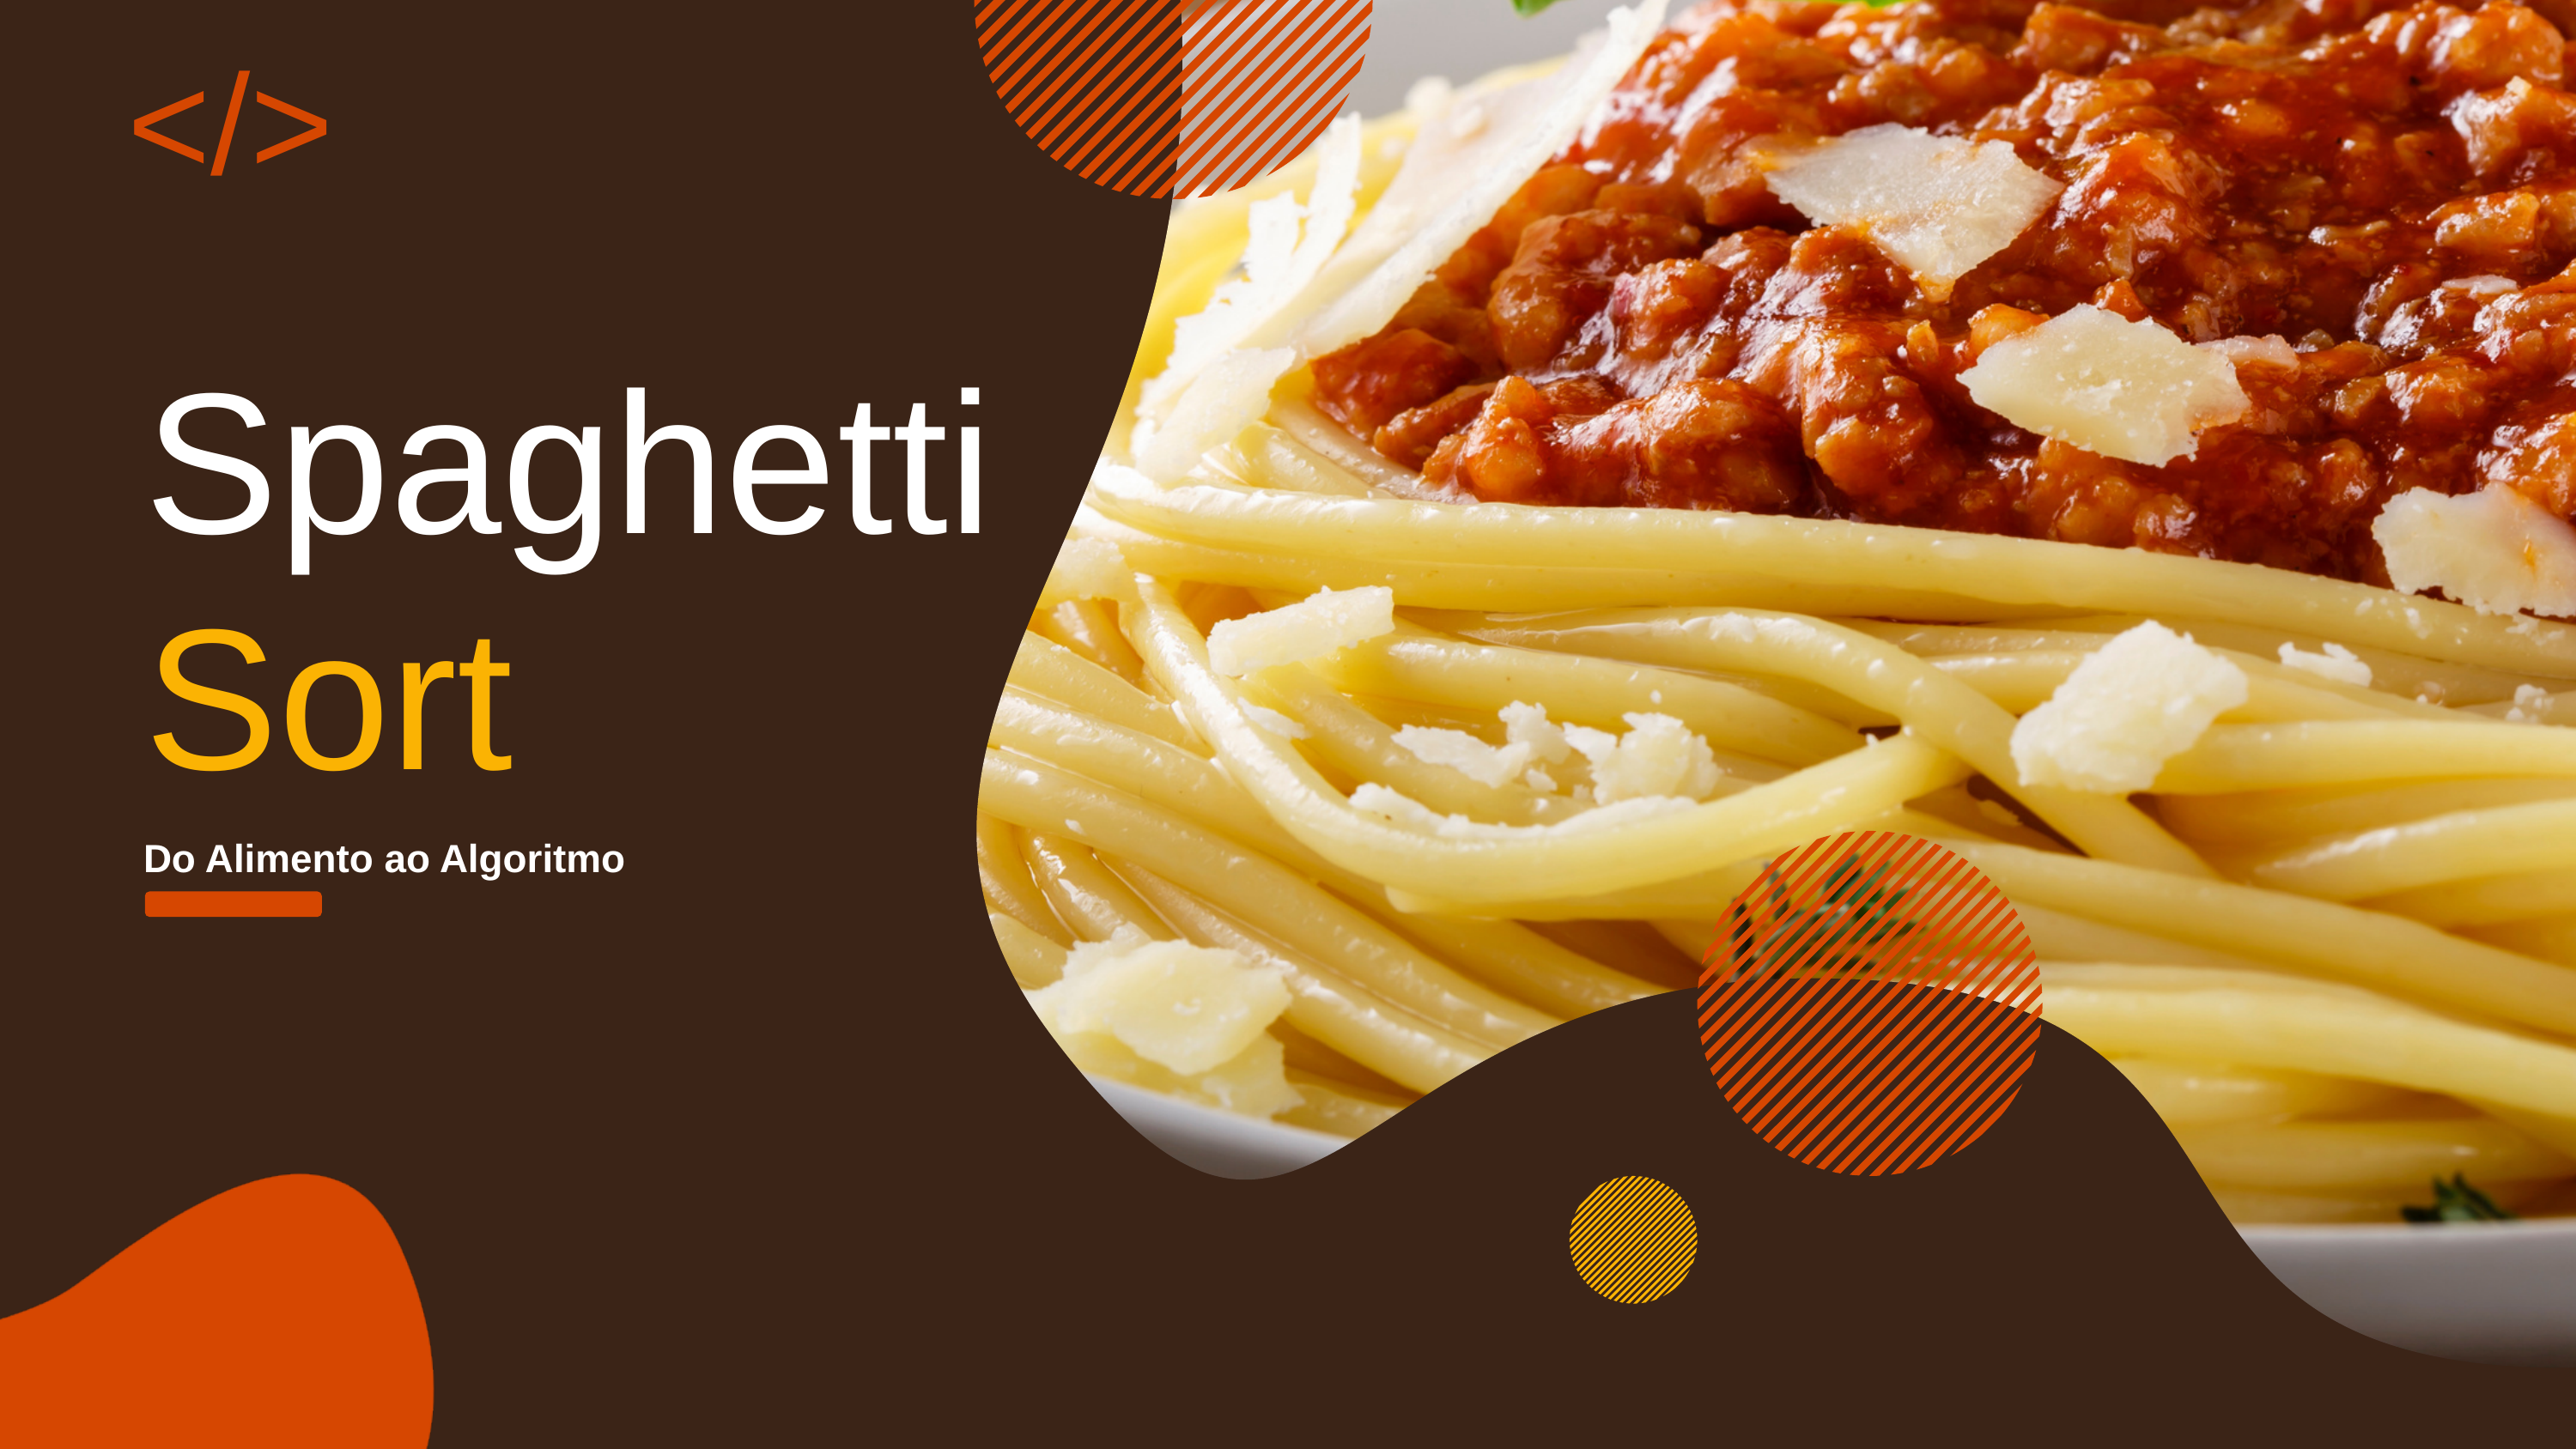

</>
Spaghetti
Sort
Do Alimento ao Algoritmo